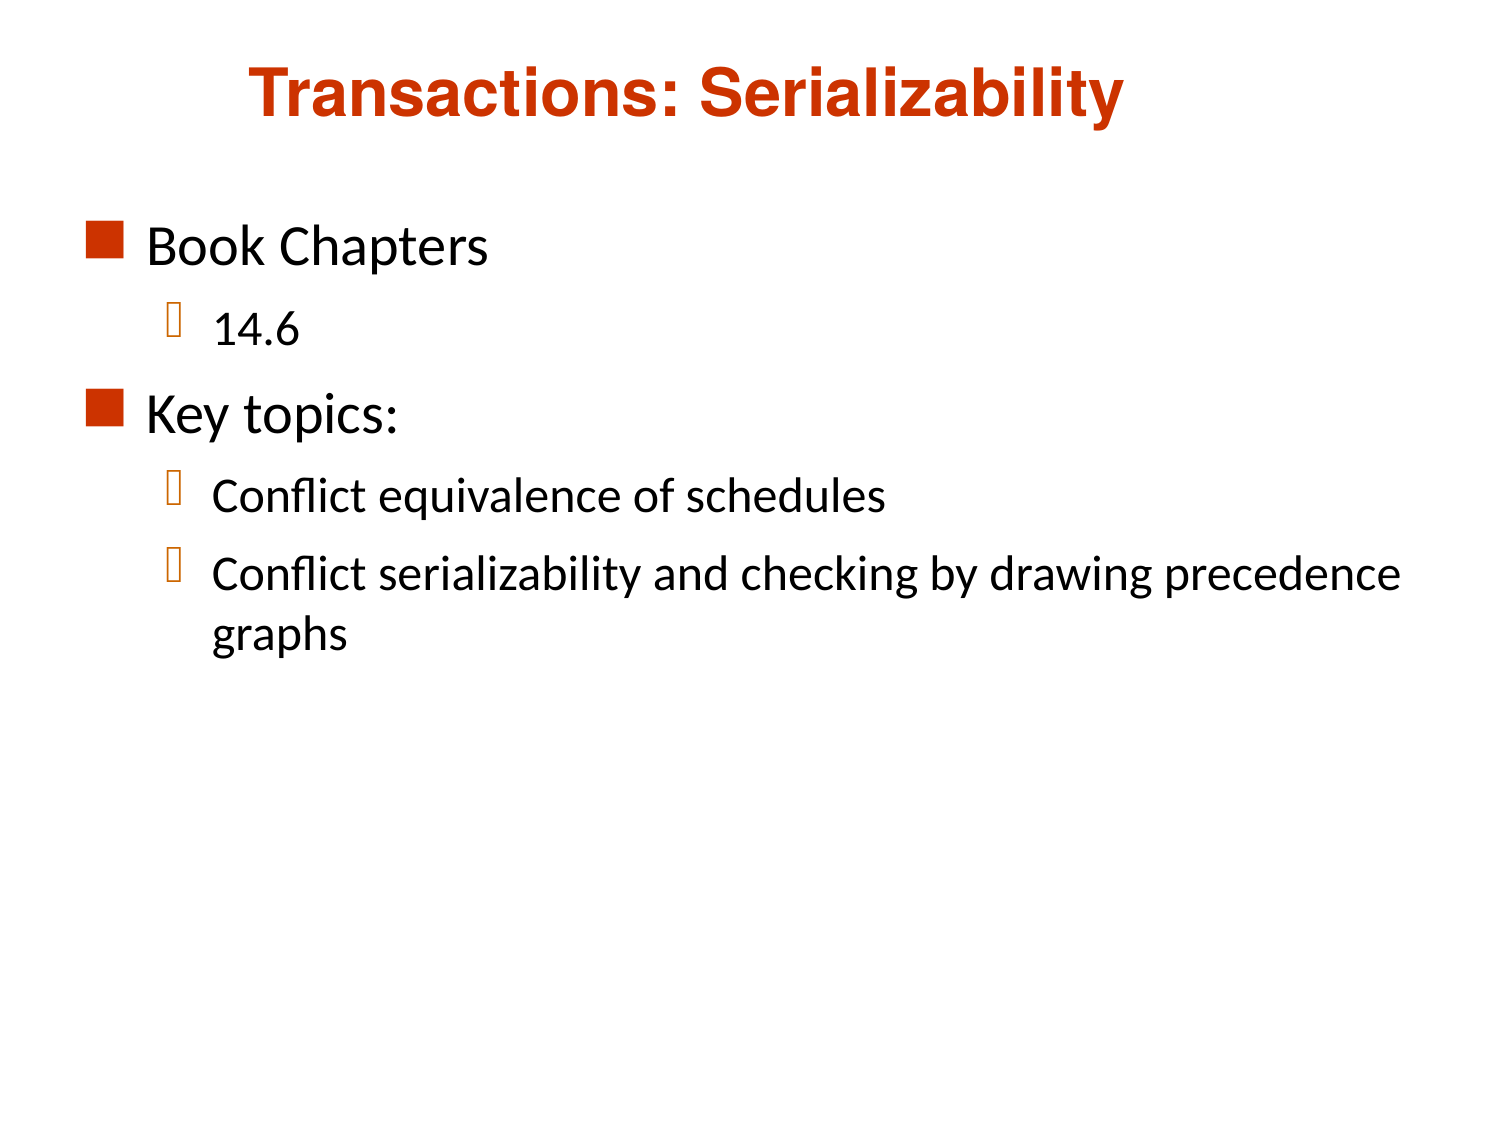

# Transactions: Serializability
Book Chapters
14.6
Key topics:
Conflict equivalence of schedules
Conflict serializability and checking by drawing precedence graphs